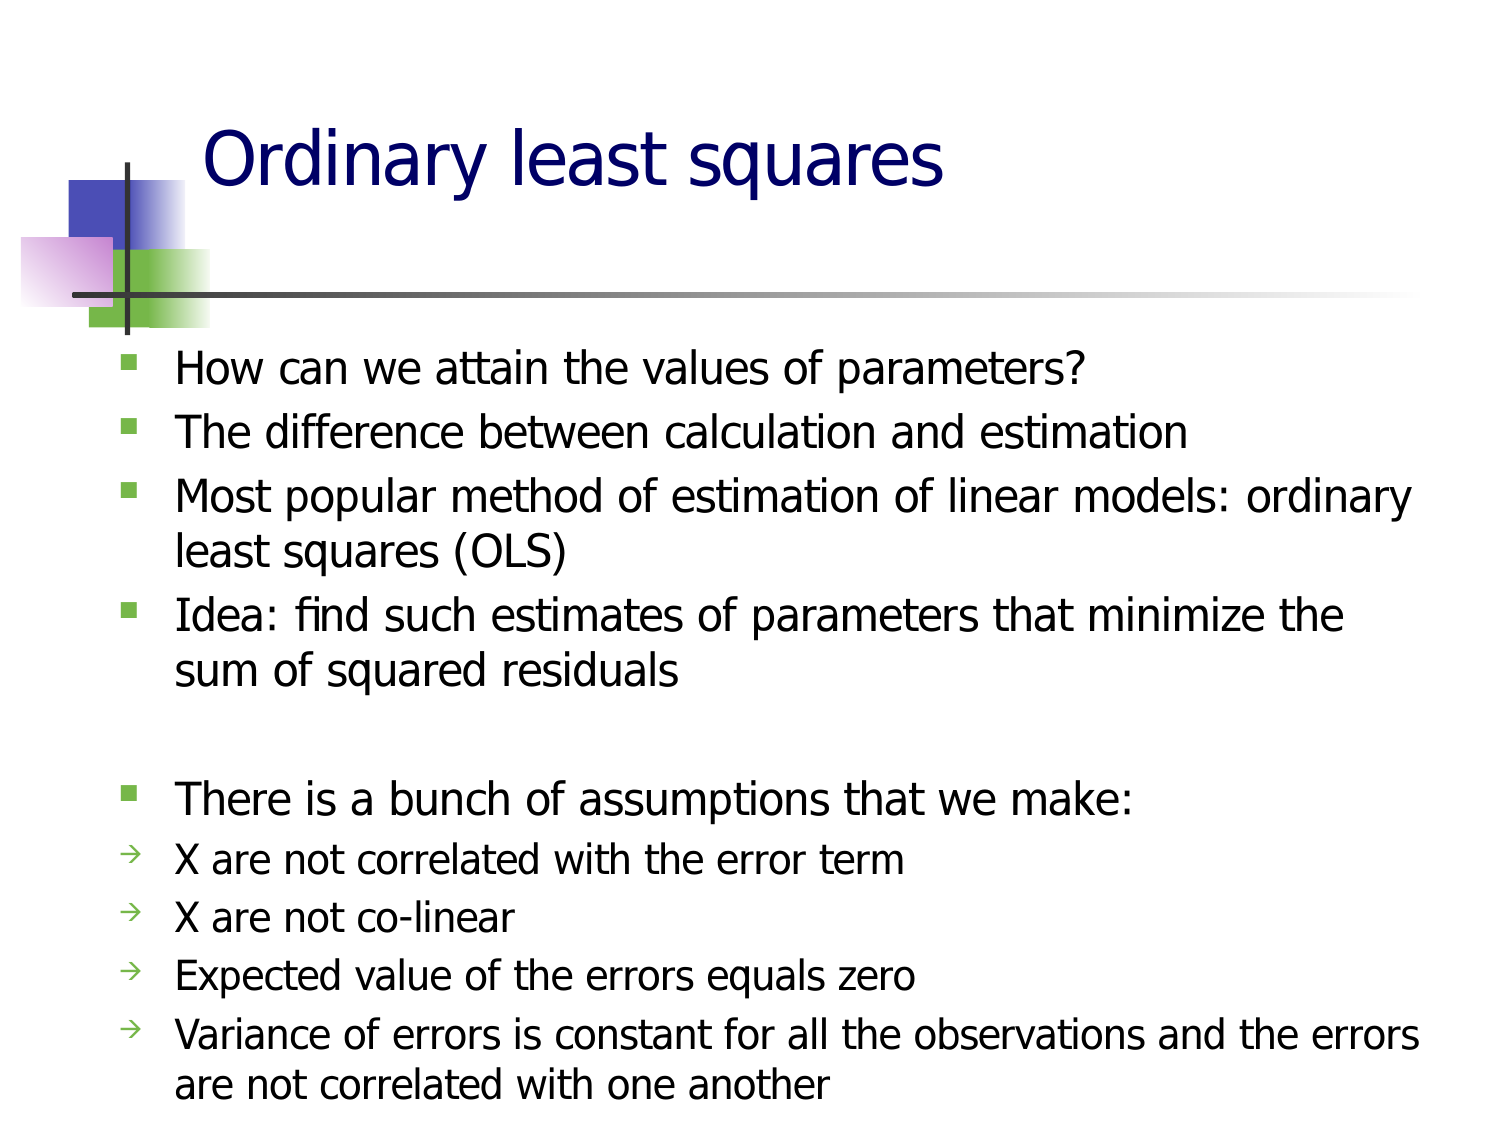

# Ordinary least squares
How can we attain the values of parameters?
The difference between calculation and estimation
Most popular method of estimation of linear models: ordinary least squares (OLS)
Idea: find such estimates of parameters that minimize the sum of squared residuals

There is a bunch of assumptions that we make:
X are not correlated with the error term
X are not co-linear
Expected value of the errors equals zero
Variance of errors is constant for all the observations and the errors are not correlated with one another